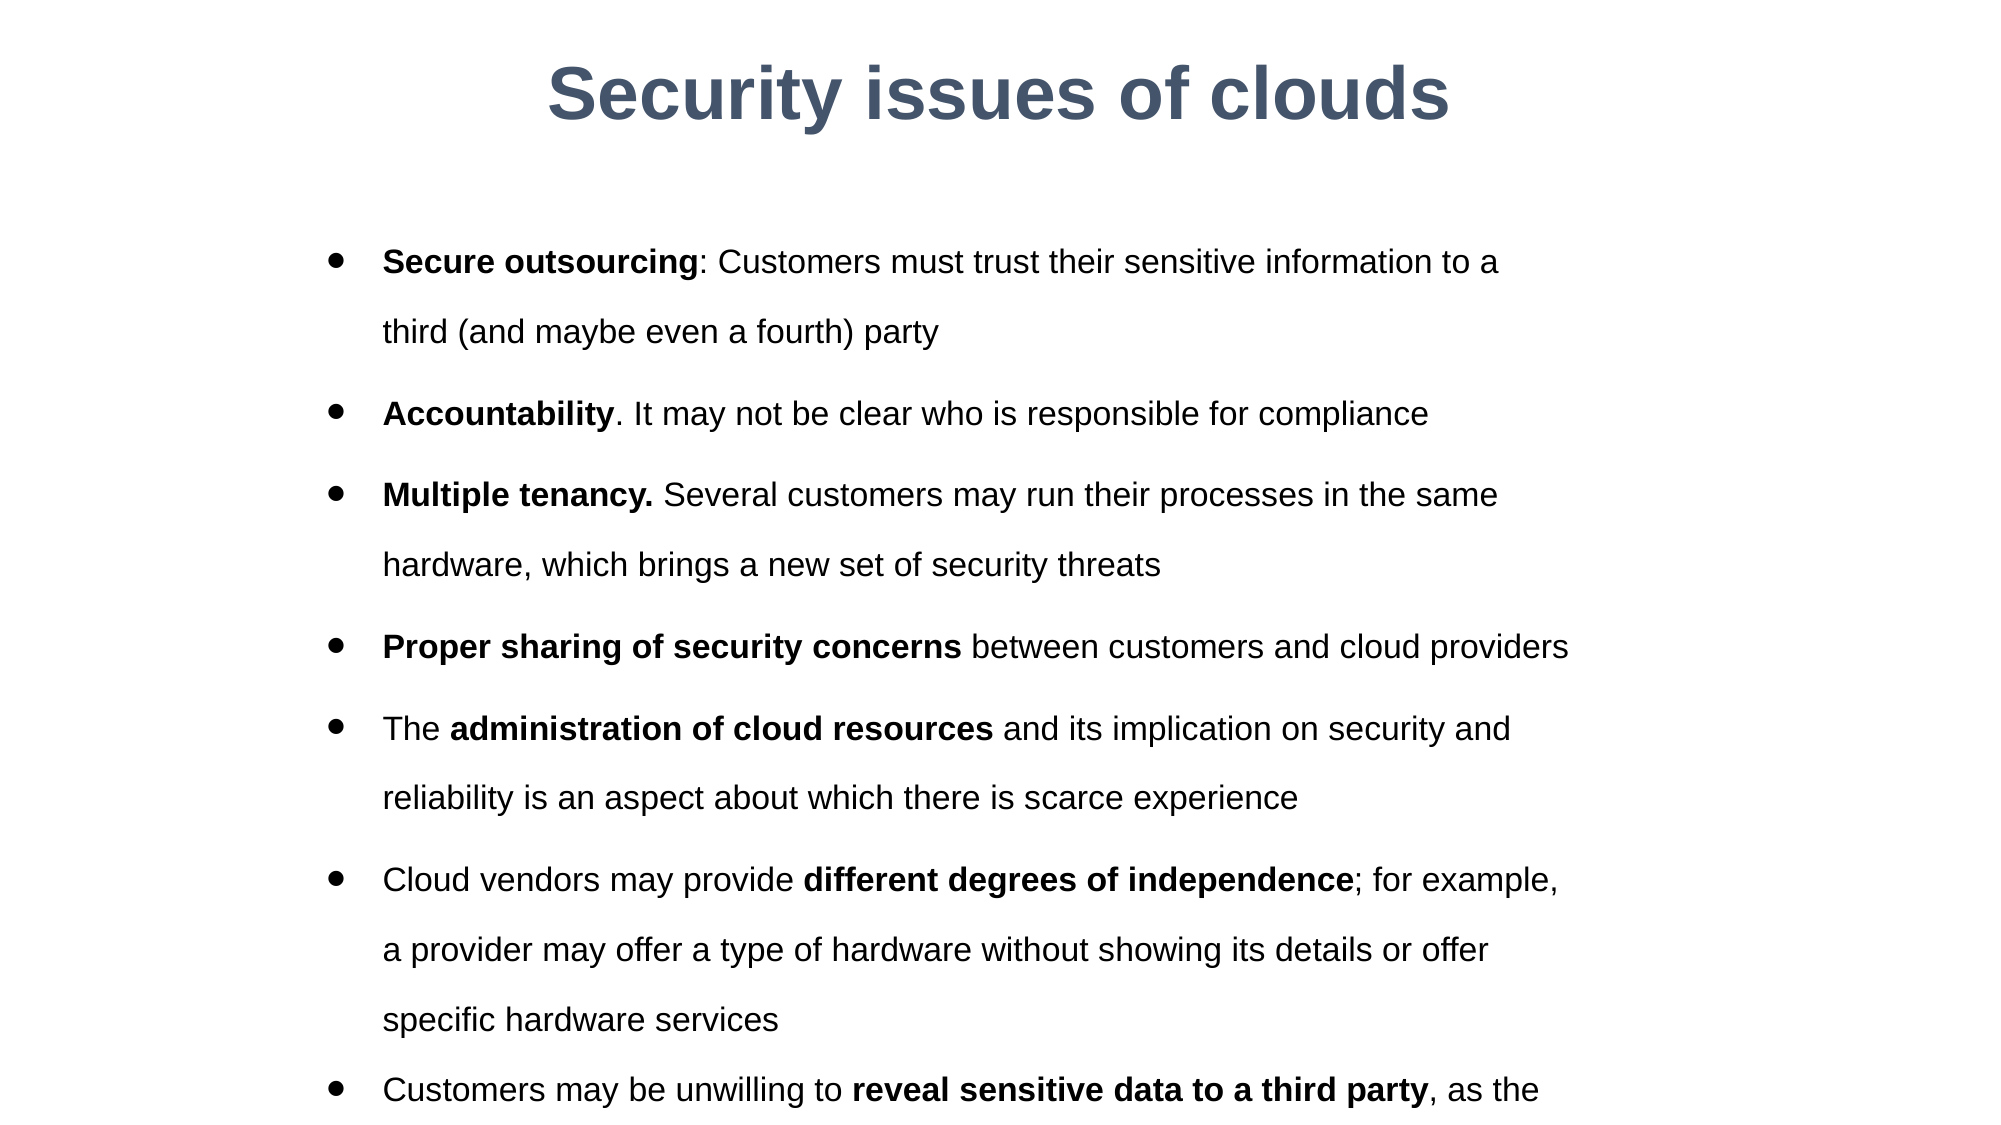

Security issues of clouds
Secure outsourcing: Customers must trust their sensitive information to a third (and maybe even a fourth) party
Accountability. It may not be clear who is responsible for compliance
Multiple tenancy. Several customers may run their processes in the same hardware, which brings a new set of security threats
Proper sharing of security concerns between customers and cloud providers
The administration of cloud resources and its implication on security and reliability is an aspect about which there is scarce experience
Cloud vendors may provide different degrees of independence; for example, a provider may offer a type of hardware without showing its details or offer specific hardware services
Customers may be unwilling to reveal sensitive data to a third party, as the task specification and problem parameters alone may leak sensitive  information.